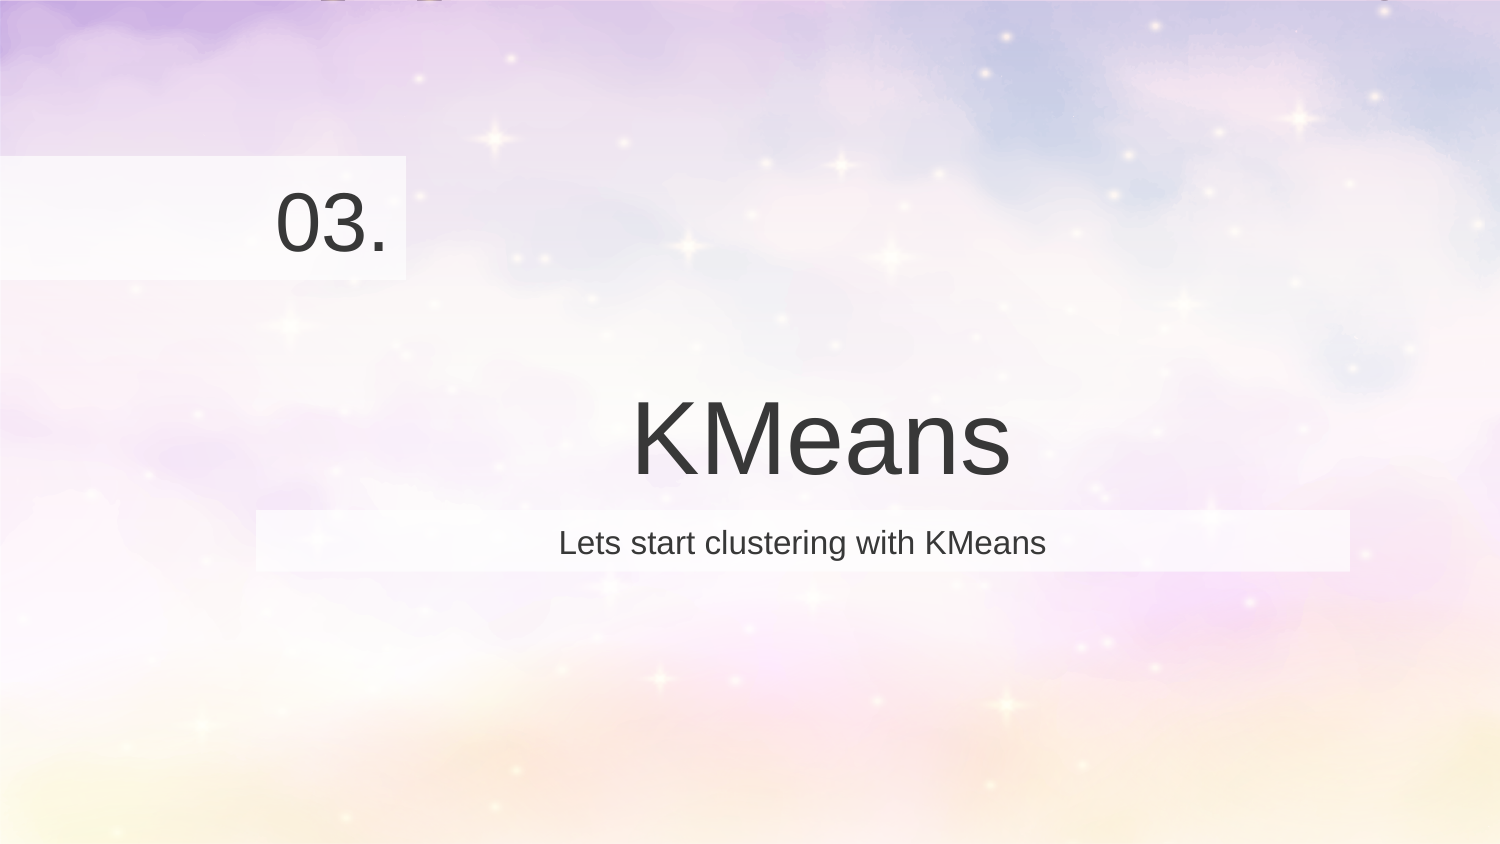

03.
# KMeans
Lets start clustering with KMeans